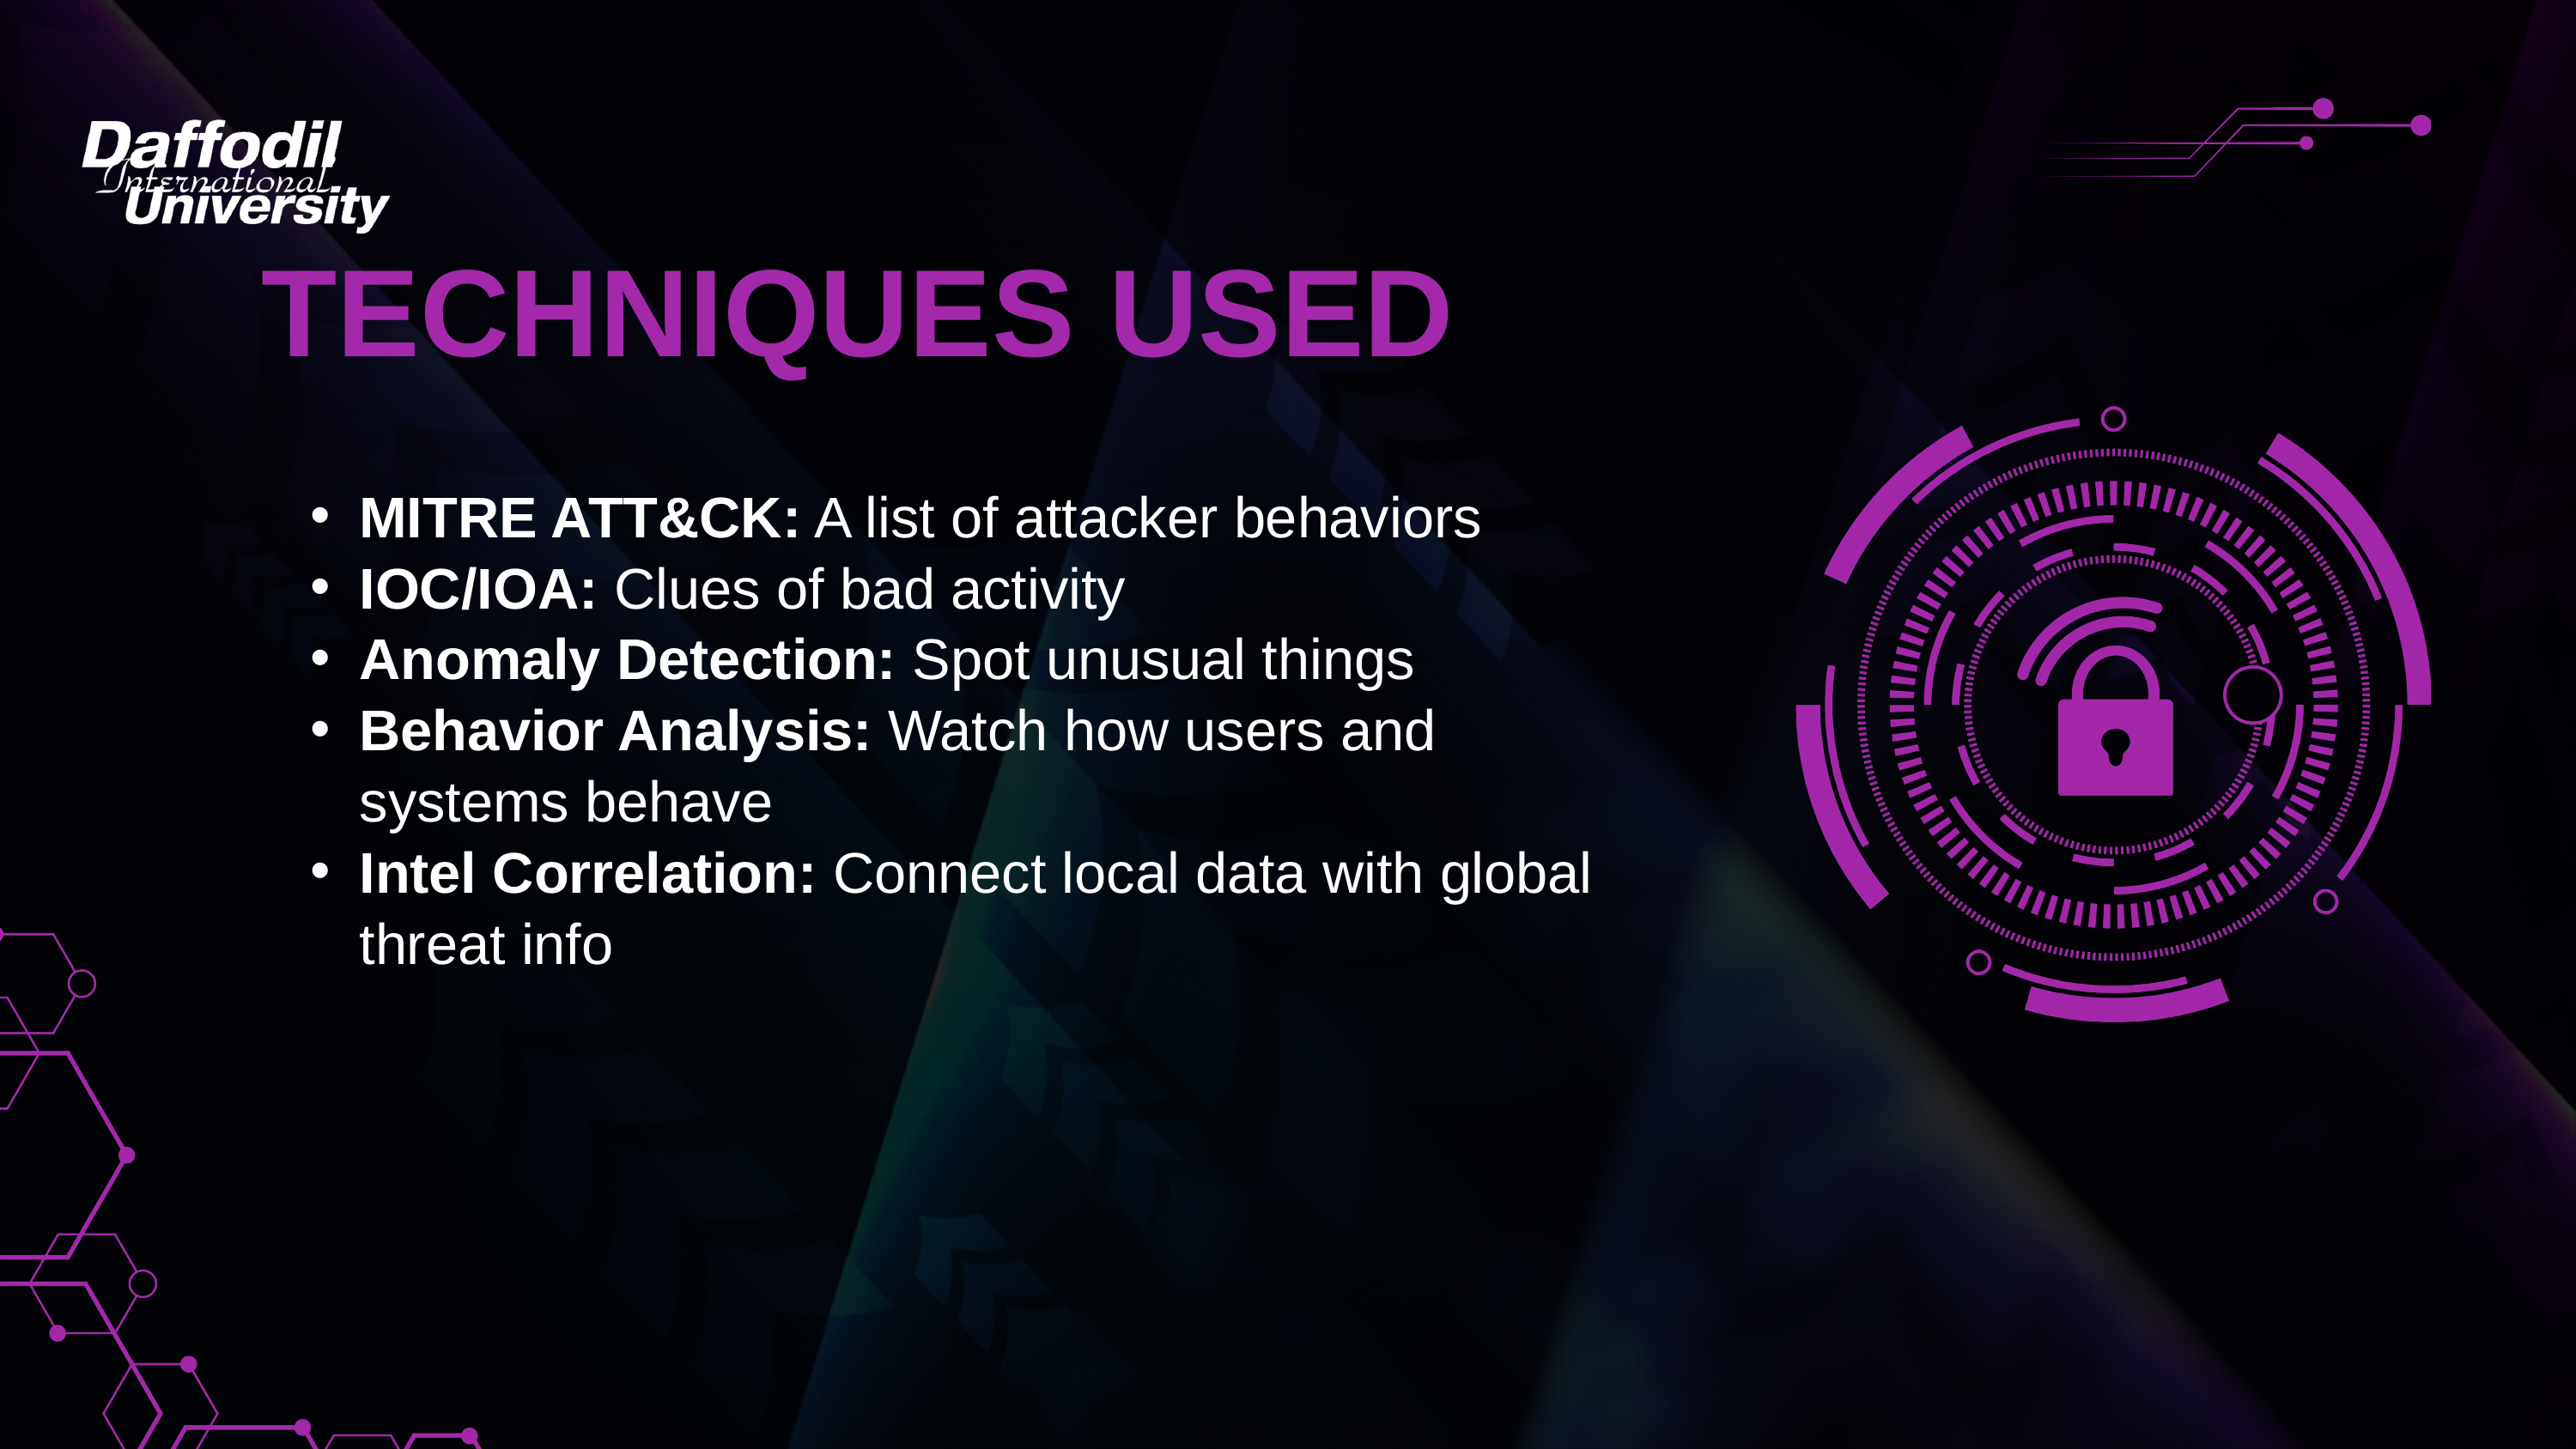

TECHNIQUES USED

MITRE ATT&CK: A list of attacker behaviors
IOC/IOA: Clues of bad activity
Anomaly Detection: Spot unusual things
Behavior Analysis: Watch how users and systems behave
Intel Correlation: Connect local data with global threat info